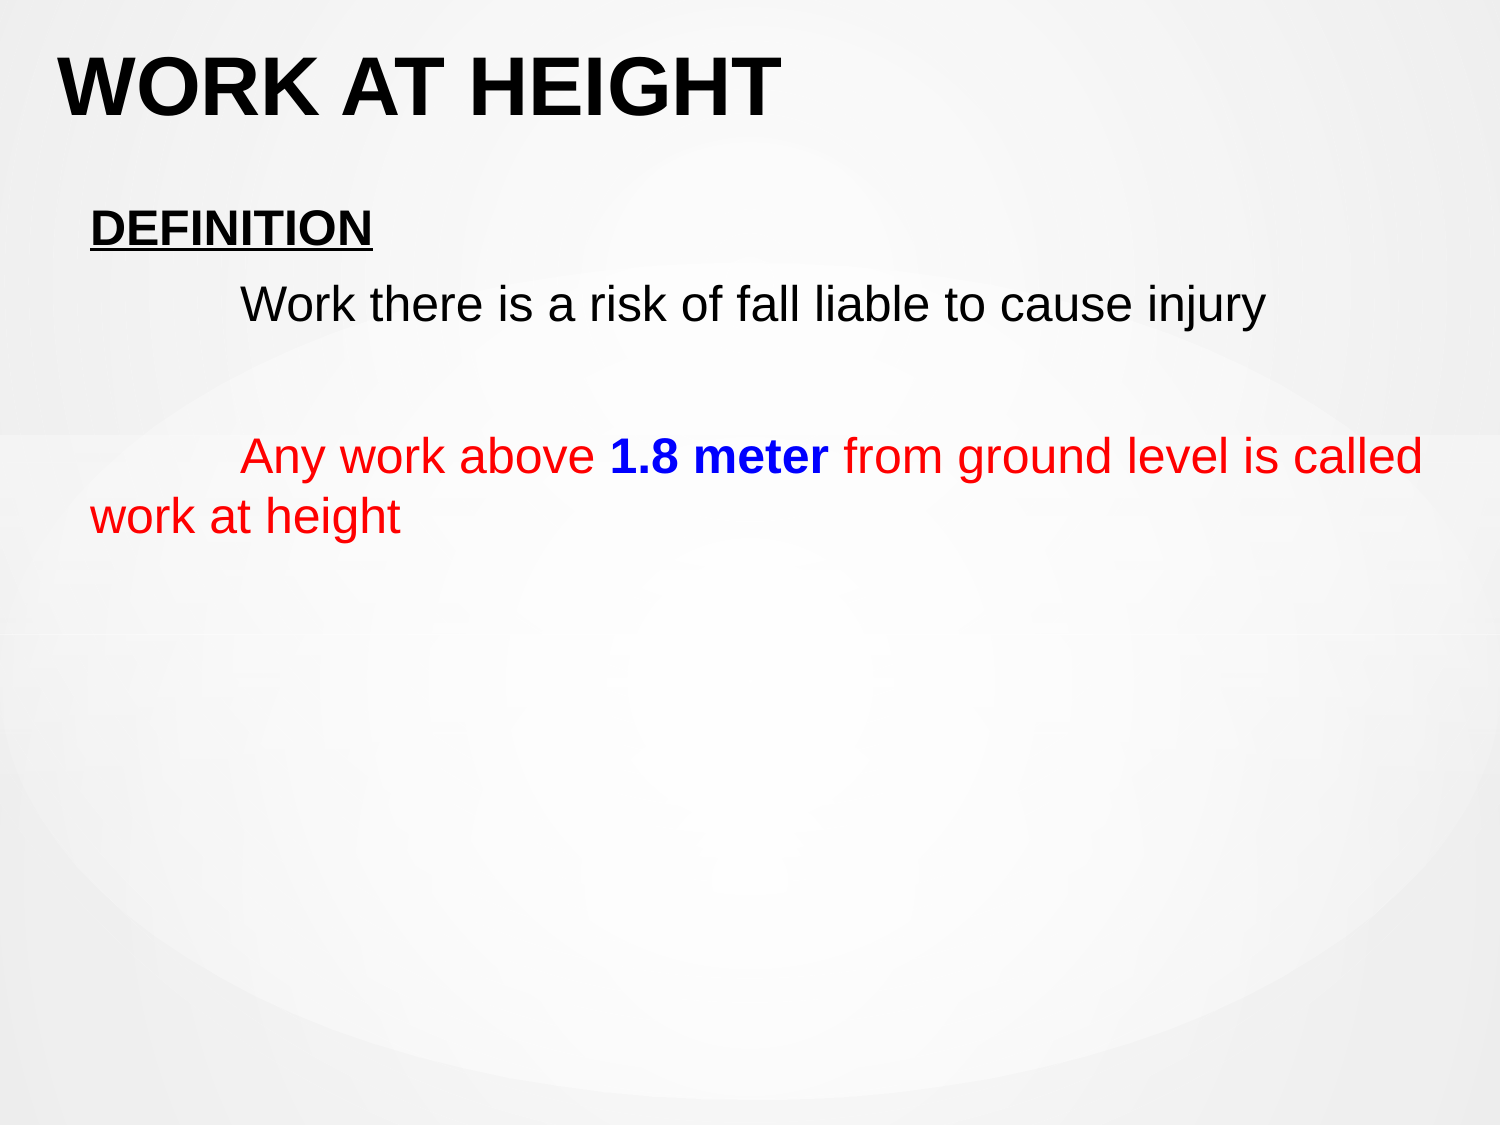

# WORK AT HEIGHT
DEFINITION
	Work there is a risk of fall liable to cause injury

	Any work above 1.8 meter from ground level is called work at height